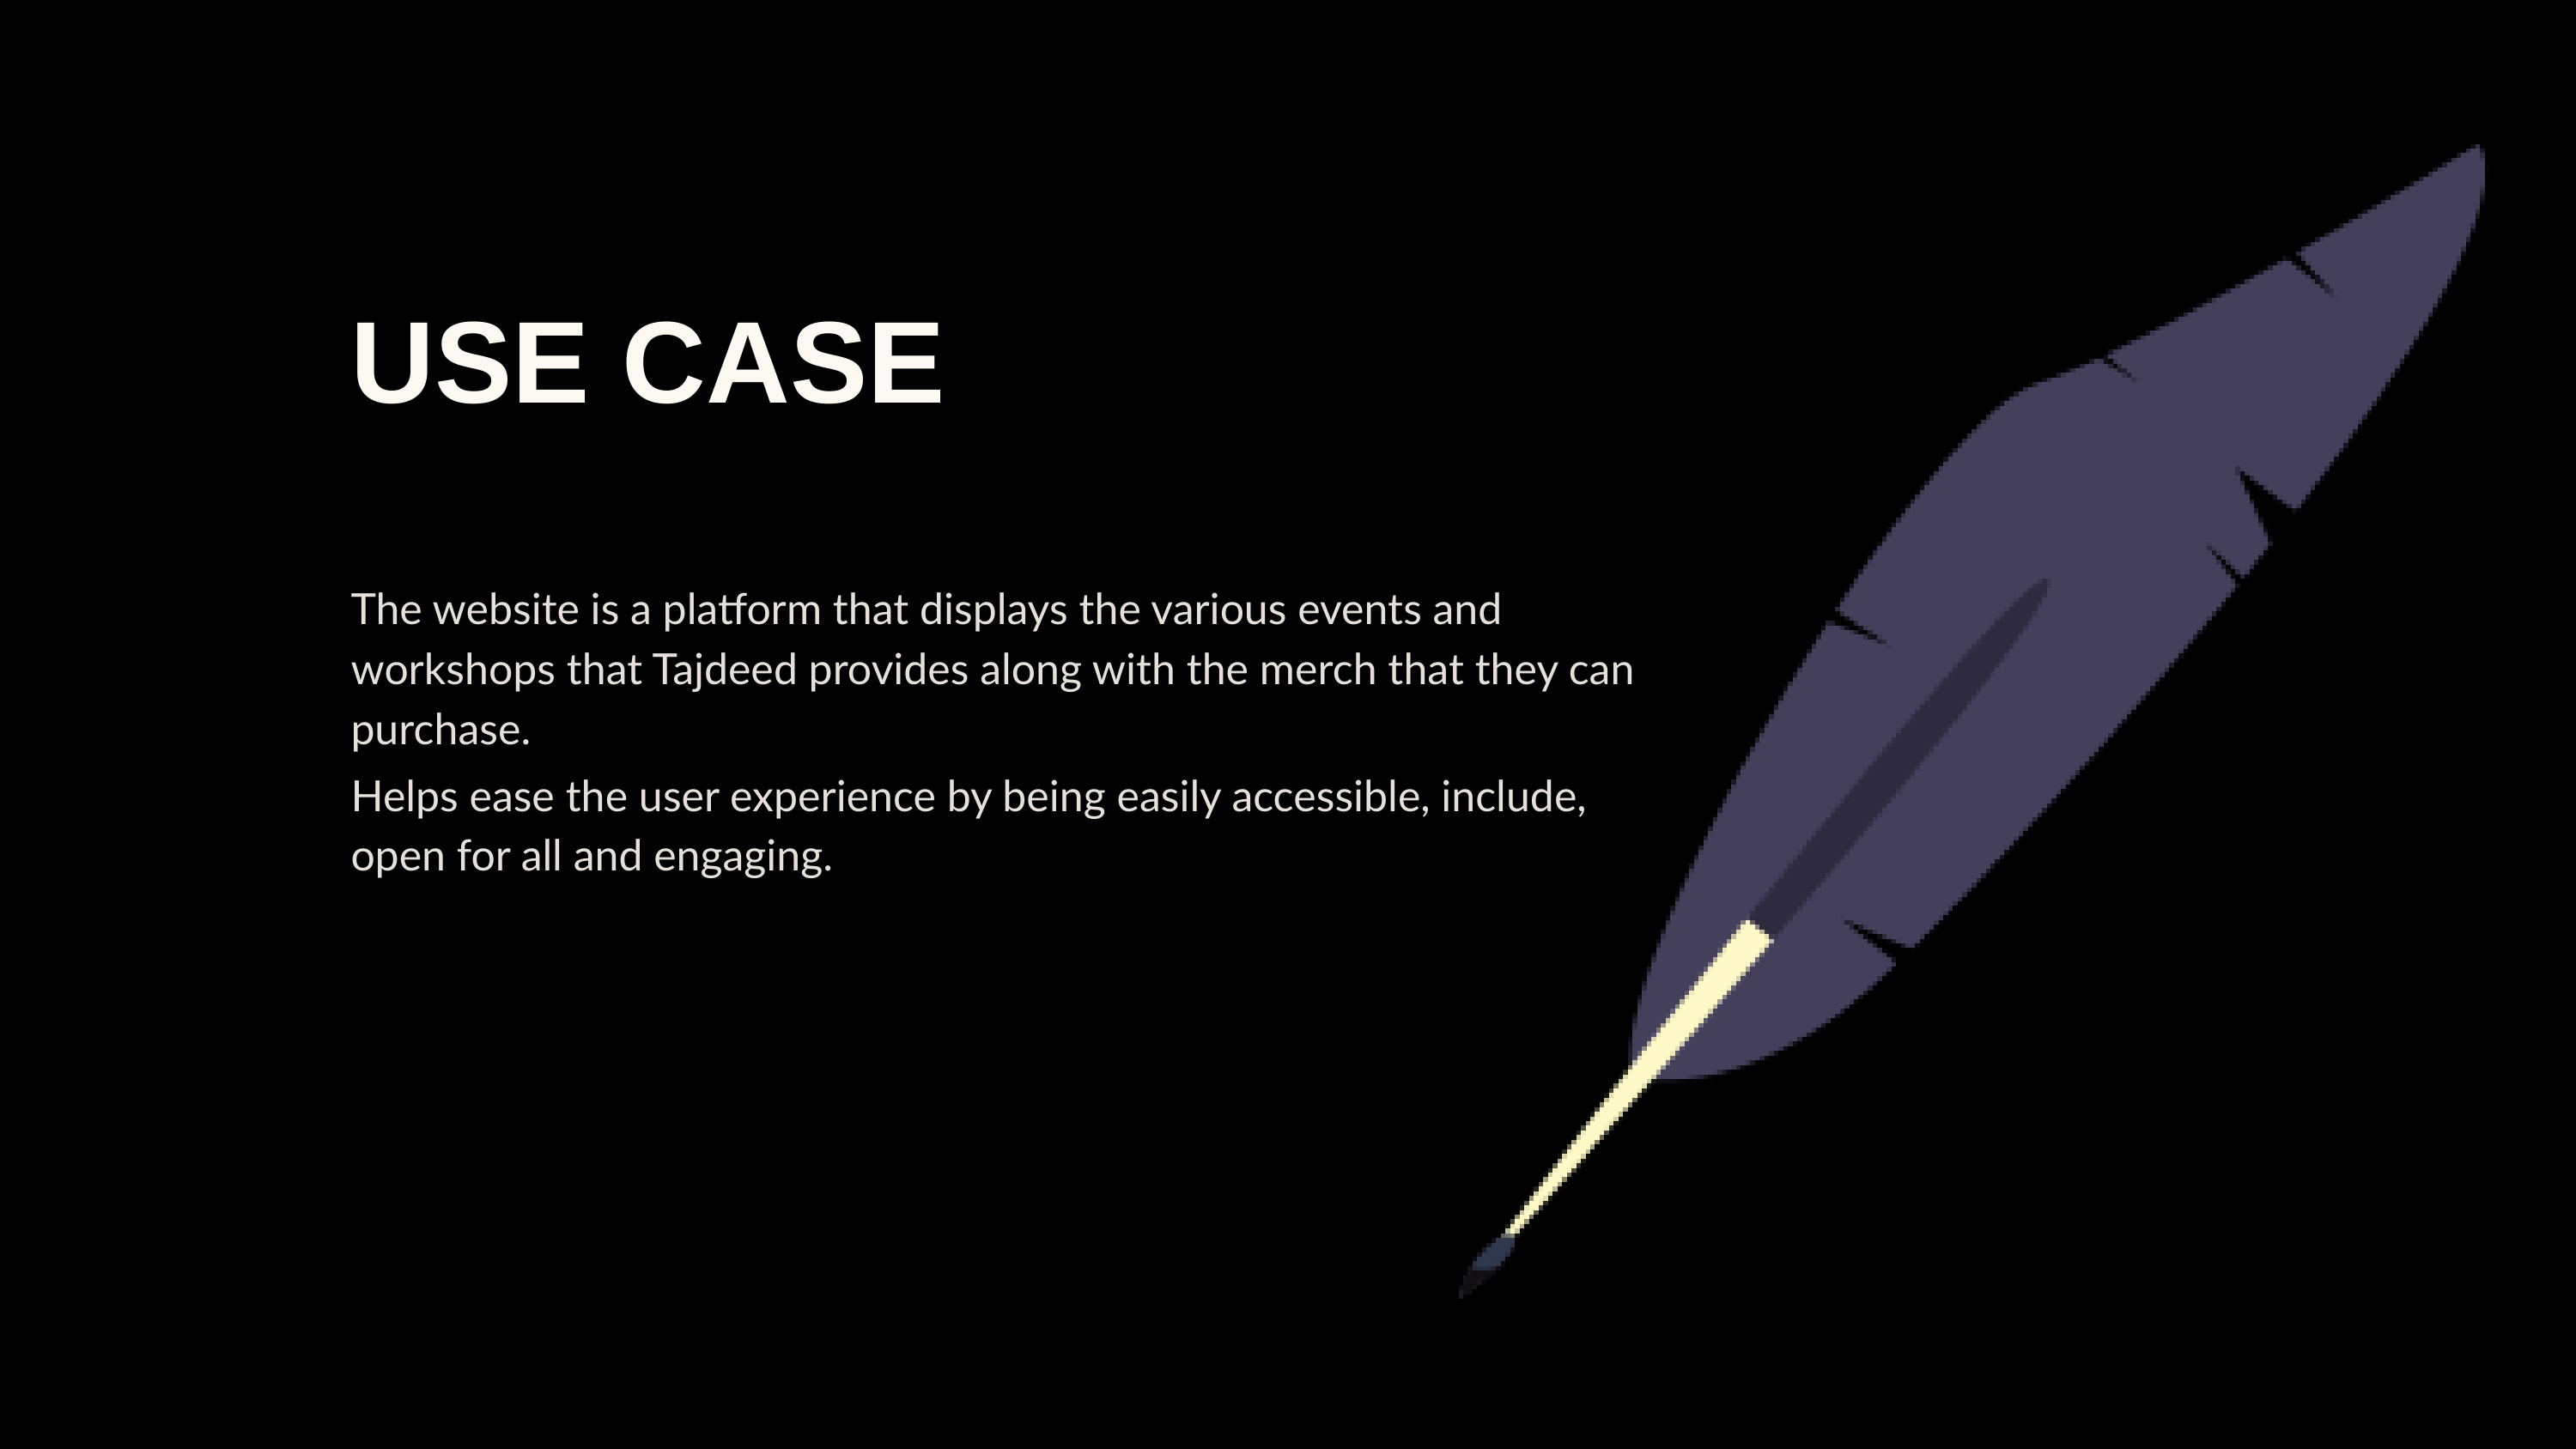

USE CASE
The website is a platform that displays the various events and workshops that Tajdeed provides along with the merch that they can purchase.
Helps ease the user experience by being easily accessible, include, open for all and engaging.